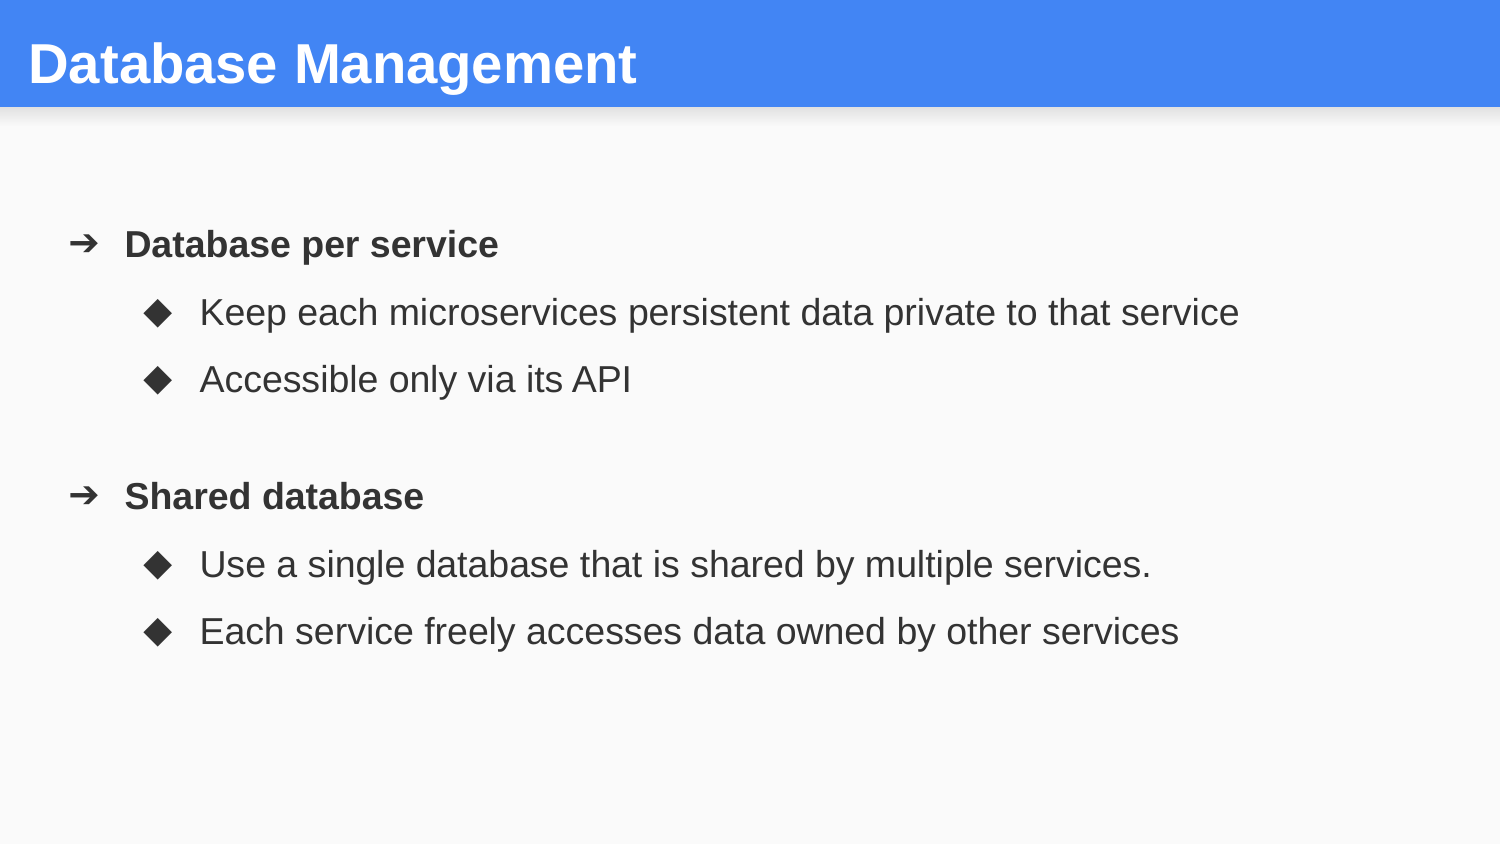

# Database Management
Database per service
Keep each microservices persistent data private to that service
Accessible only via its API

Shared database
Use a single database that is shared by multiple services.
Each service freely accesses data owned by other services